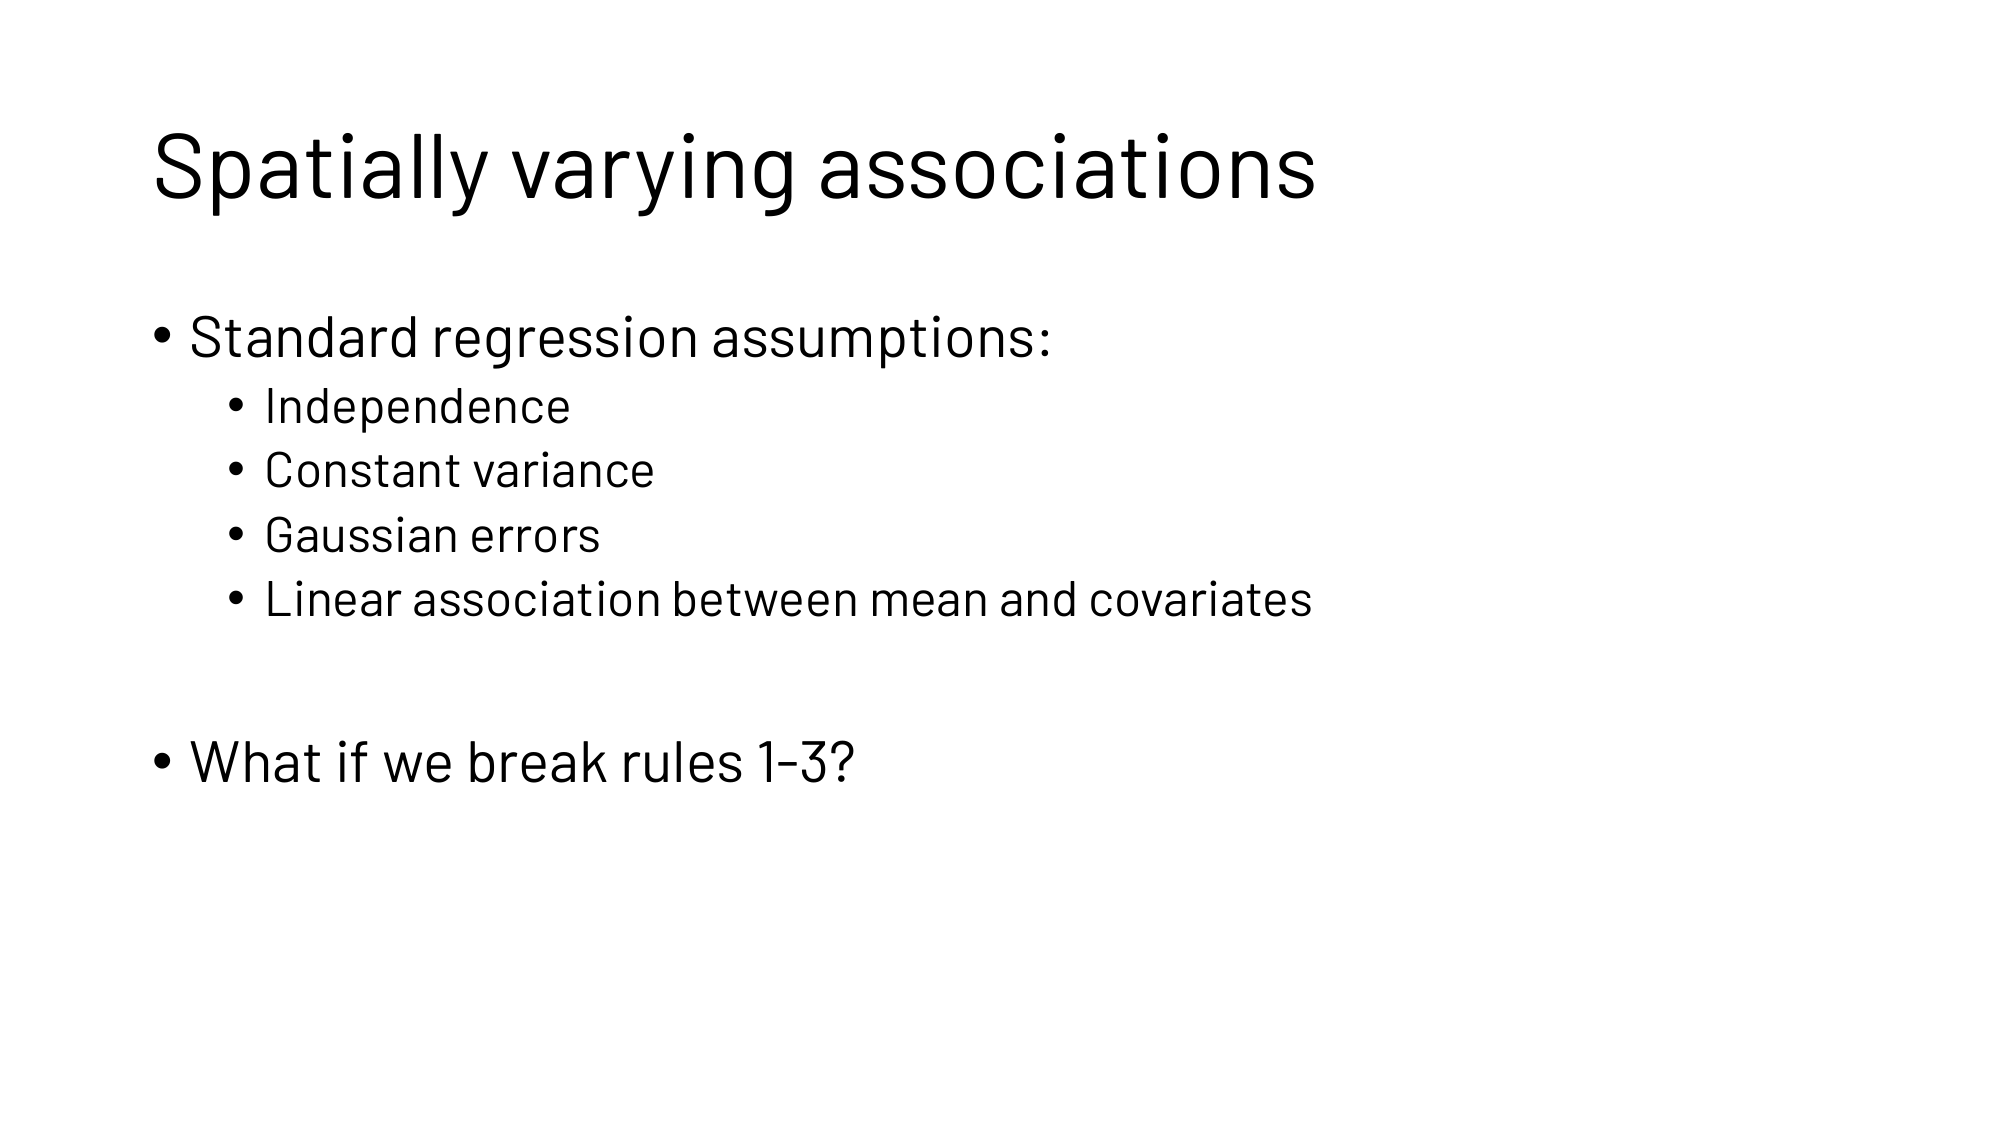

# Spatially varying associations
Standard regression assumptions:
Independence
Constant variance
Gaussian errors
Linear association between mean and covariates

What if we break rules 1-3?